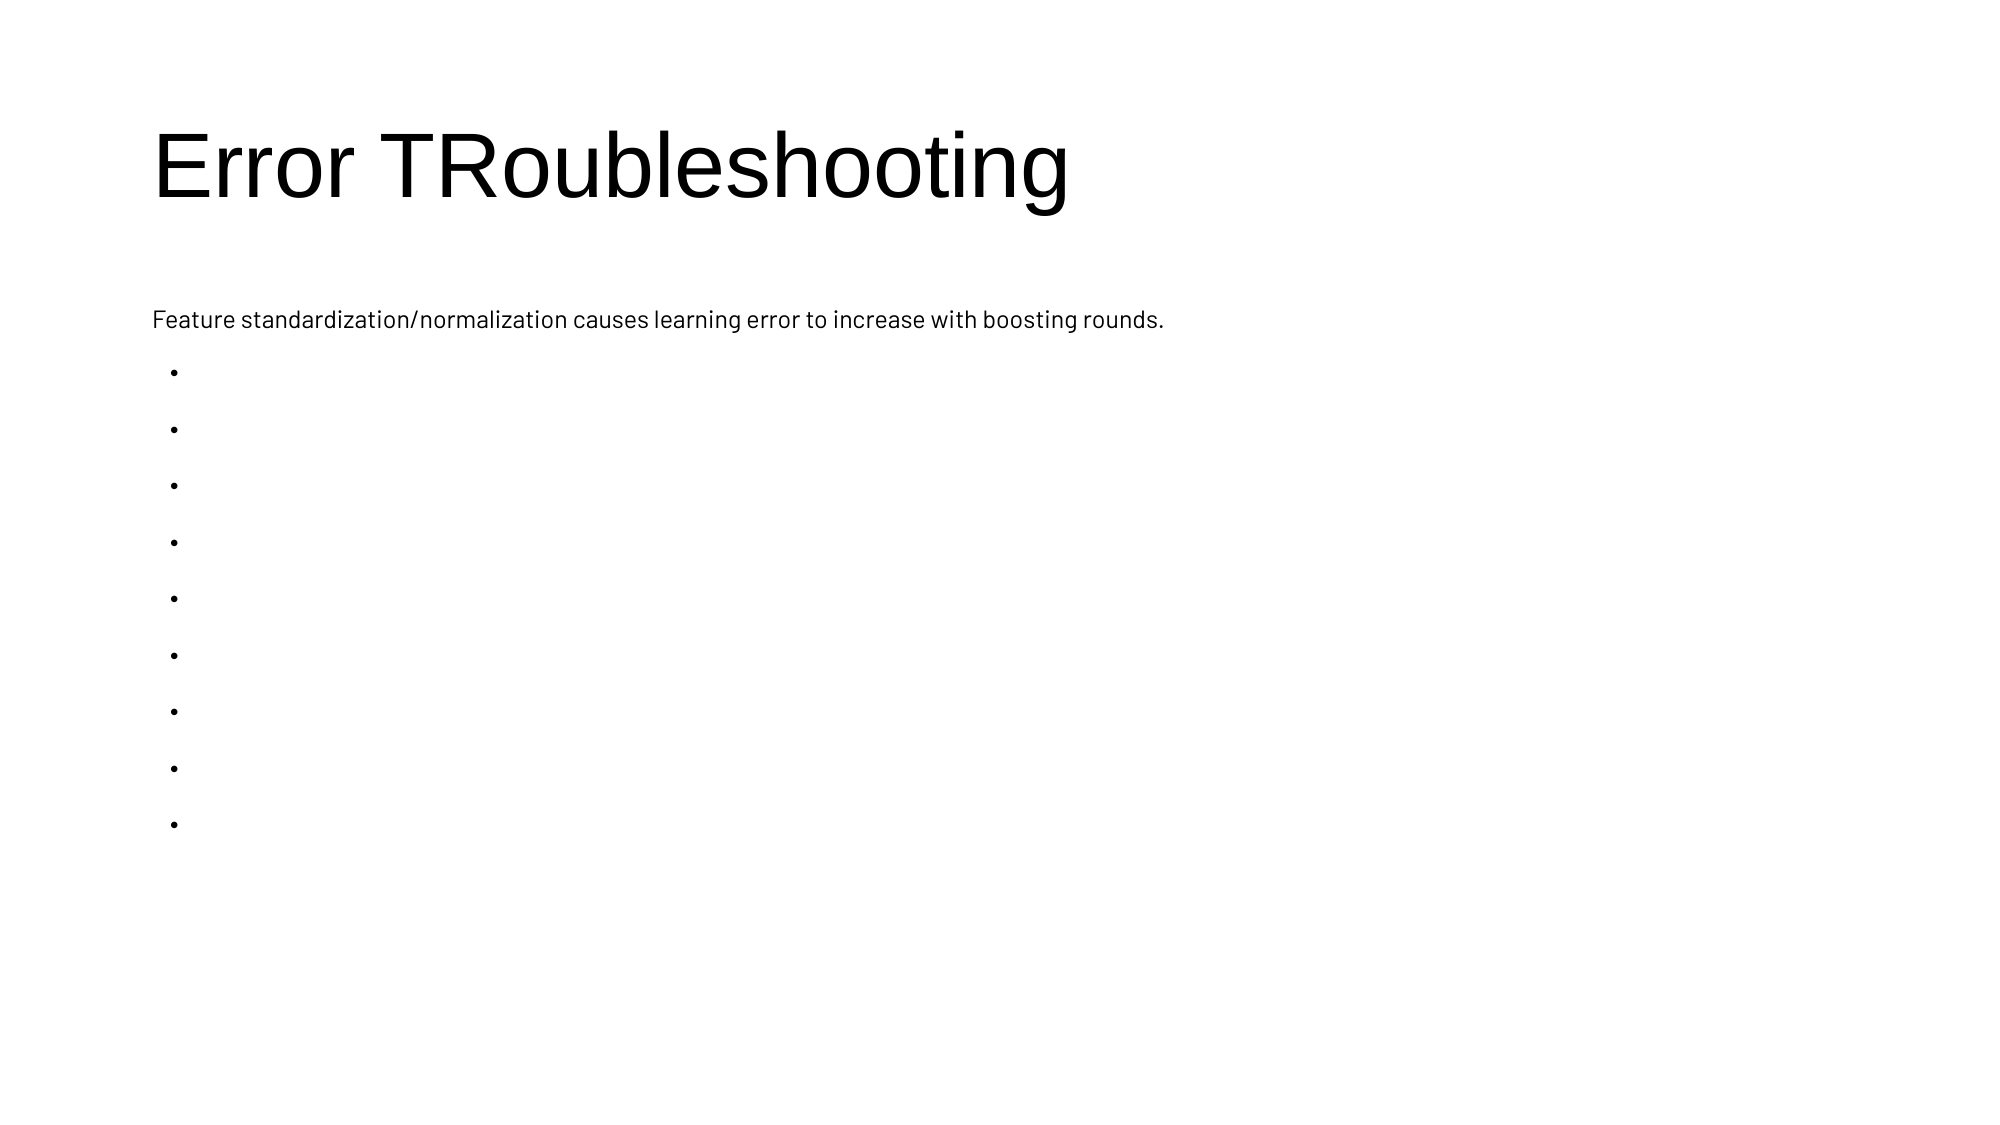

# Error TRoubleshooting
Feature standardization/normalization causes learning error to increase with boosting rounds.